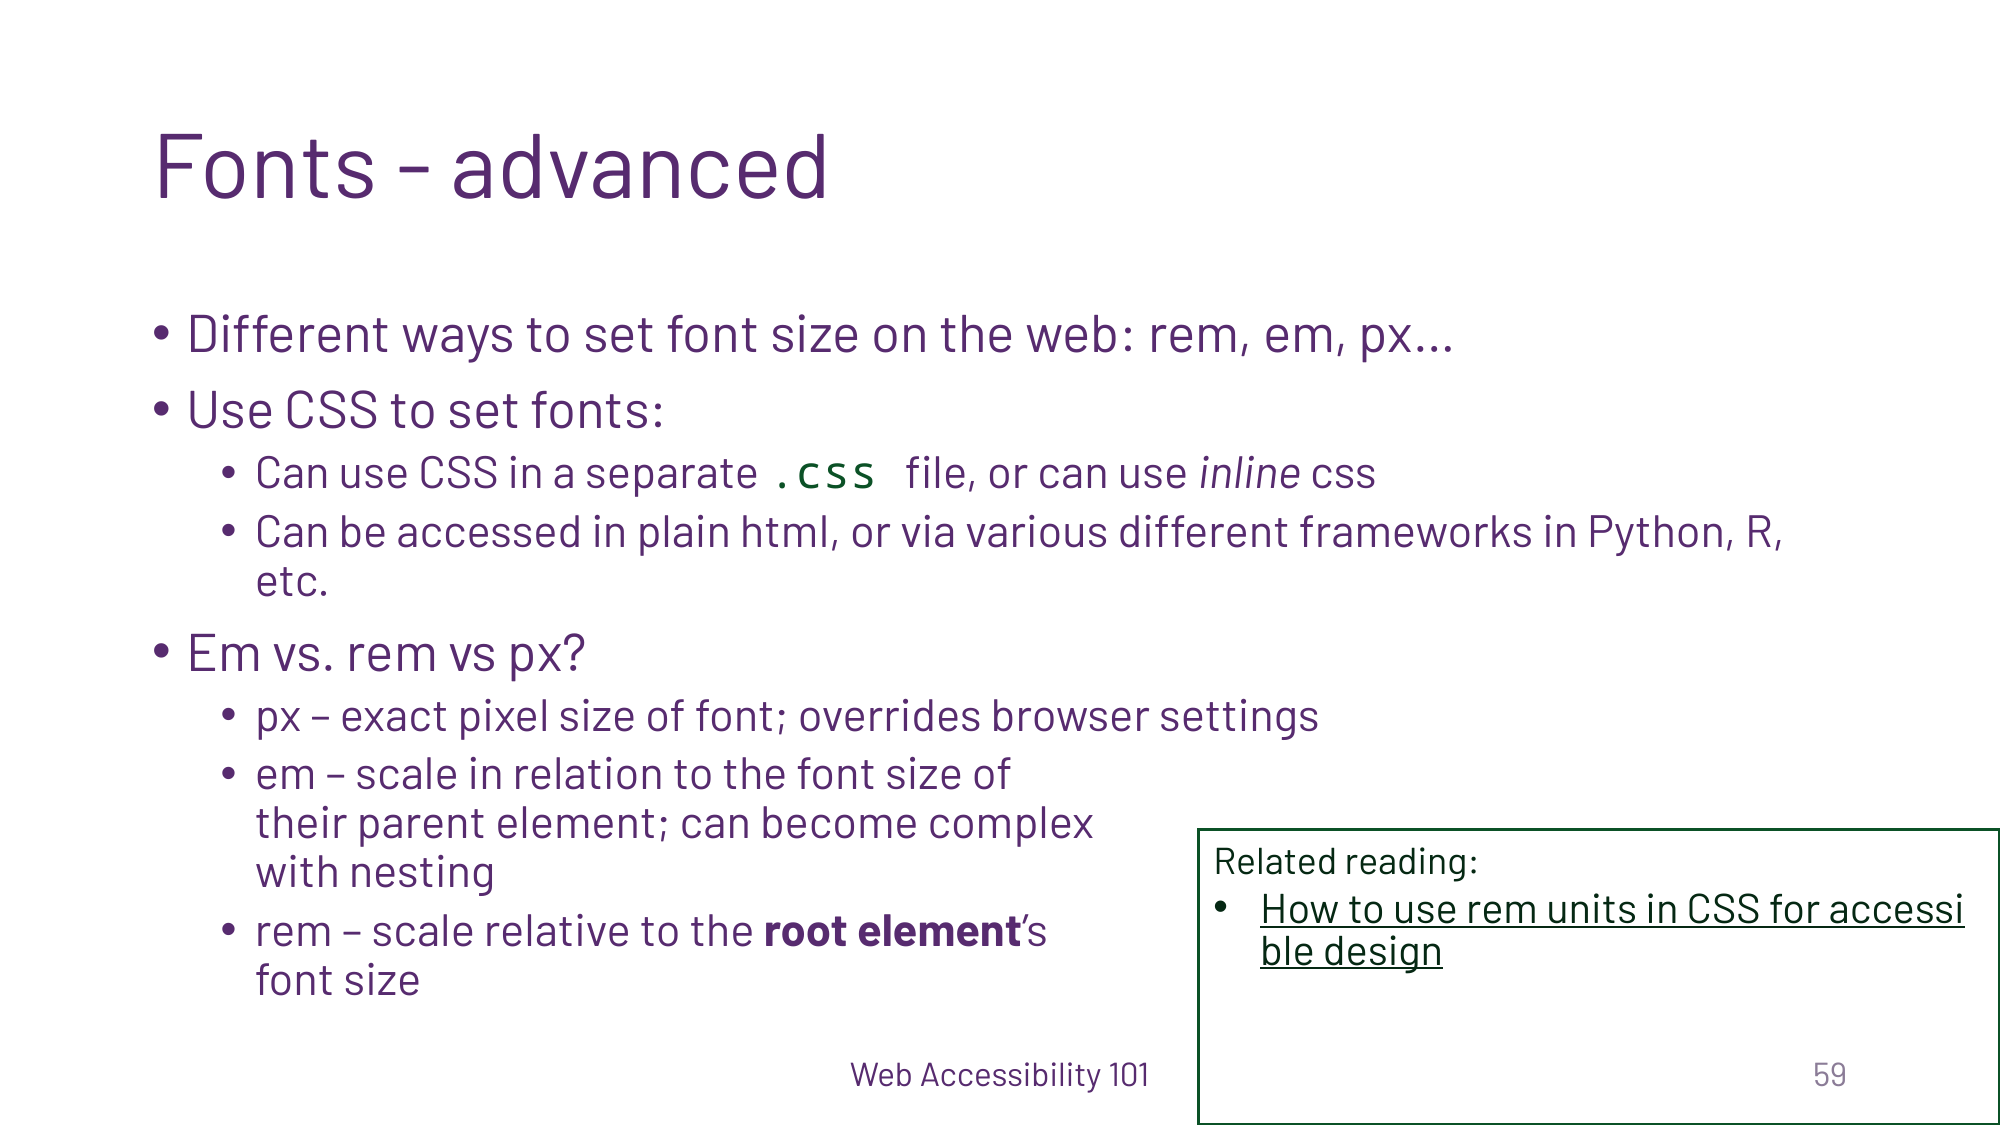

# Fonts - advanced
Different ways to set font size on the web: rem, em, px…
Use CSS to set fonts:
Can use CSS in a separate .css file, or can use inline css
Can be accessed in plain html, or via various different frameworks in Python, R, etc.
Em vs. rem vs px?
px – exact pixel size of font; overrides browser settings
em – scale in relation to the font size of
their parent element; can become complex
with nesting
rem – scale relative to the root element’s
font size
Related reading:
How to use rem units in CSS for accessible design

Web Accessibility 101
59